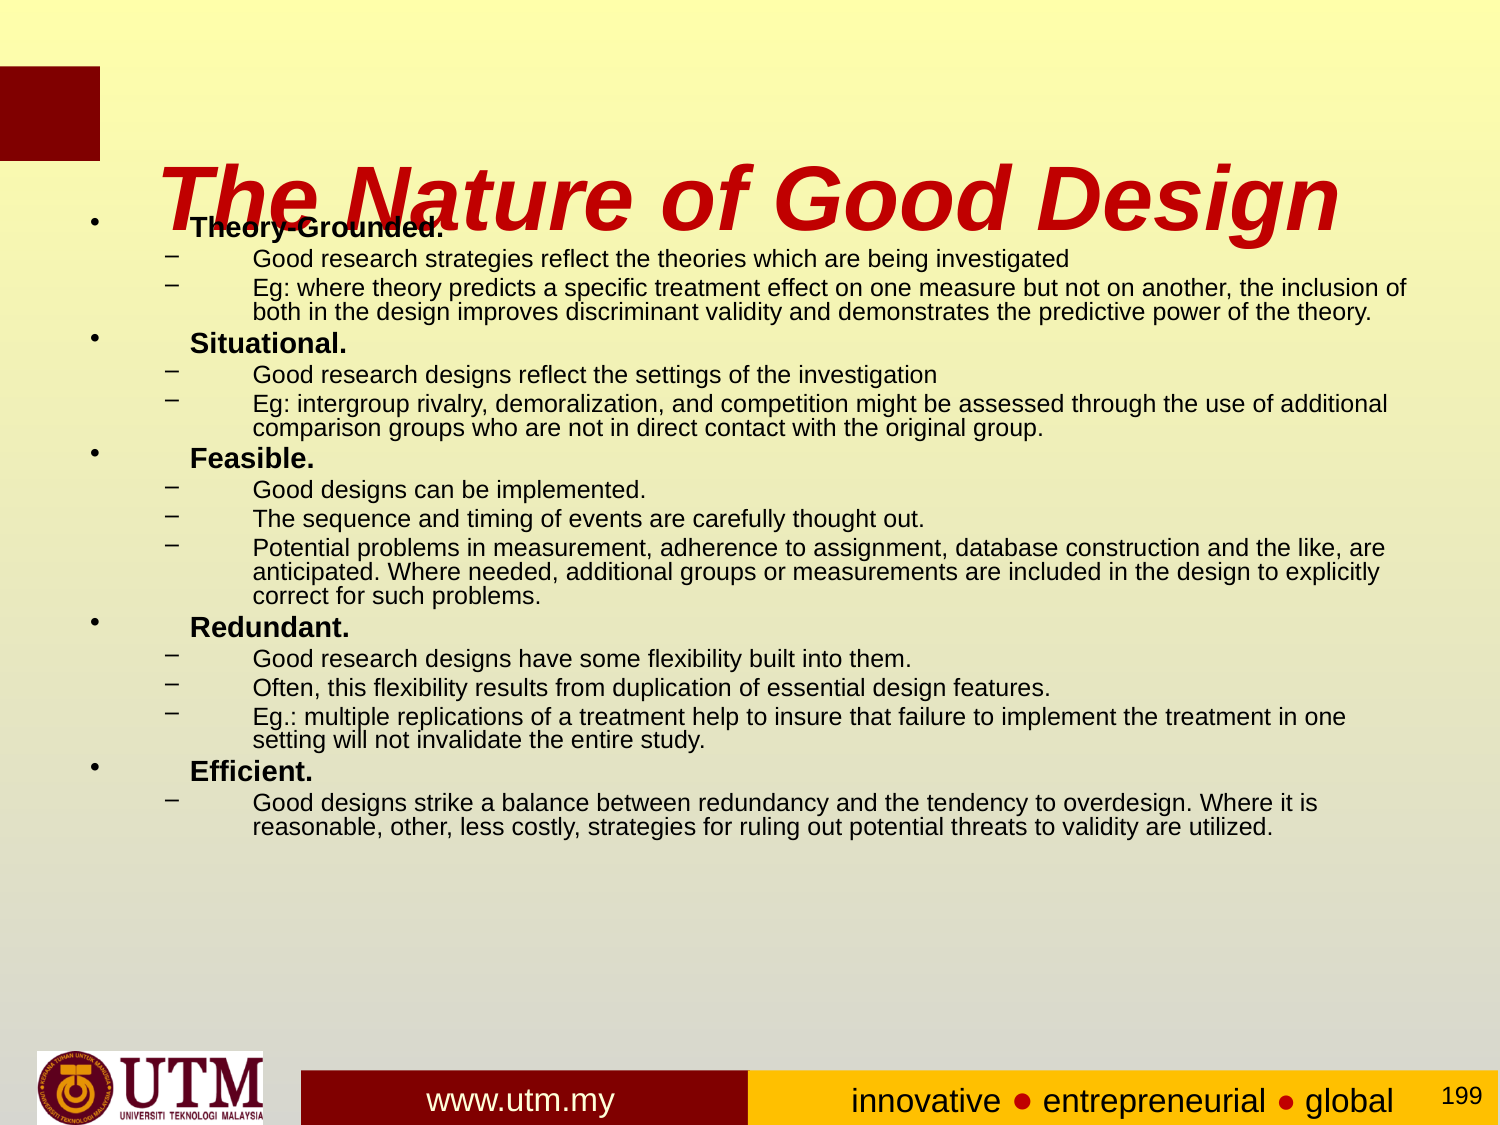

# The Nature of Good Design
Theory-Grounded.
Good research strategies reflect the theories which are being investigated
Eg: where theory predicts a specific treatment effect on one measure but not on another, the inclusion of both in the design improves discriminant validity and demonstrates the predictive power of the theory.
Situational.
Good research designs reflect the settings of the investigation
Eg: intergroup rivalry, demoralization, and competition might be assessed through the use of additional comparison groups who are not in direct contact with the original group.
Feasible.
Good designs can be implemented.
The sequence and timing of events are carefully thought out.
Potential problems in measurement, adherence to assignment, database construction and the like, are anticipated. Where needed, additional groups or measurements are included in the design to explicitly correct for such problems.
Redundant.
Good research designs have some flexibility built into them.
Often, this flexibility results from duplication of essential design features.
Eg.: multiple replications of a treatment help to insure that failure to implement the treatment in one setting will not invalidate the entire study.
Efficient.
Good designs strike a balance between redundancy and the tendency to overdesign. Where it is reasonable, other, less costly, strategies for ruling out potential threats to validity are utilized.